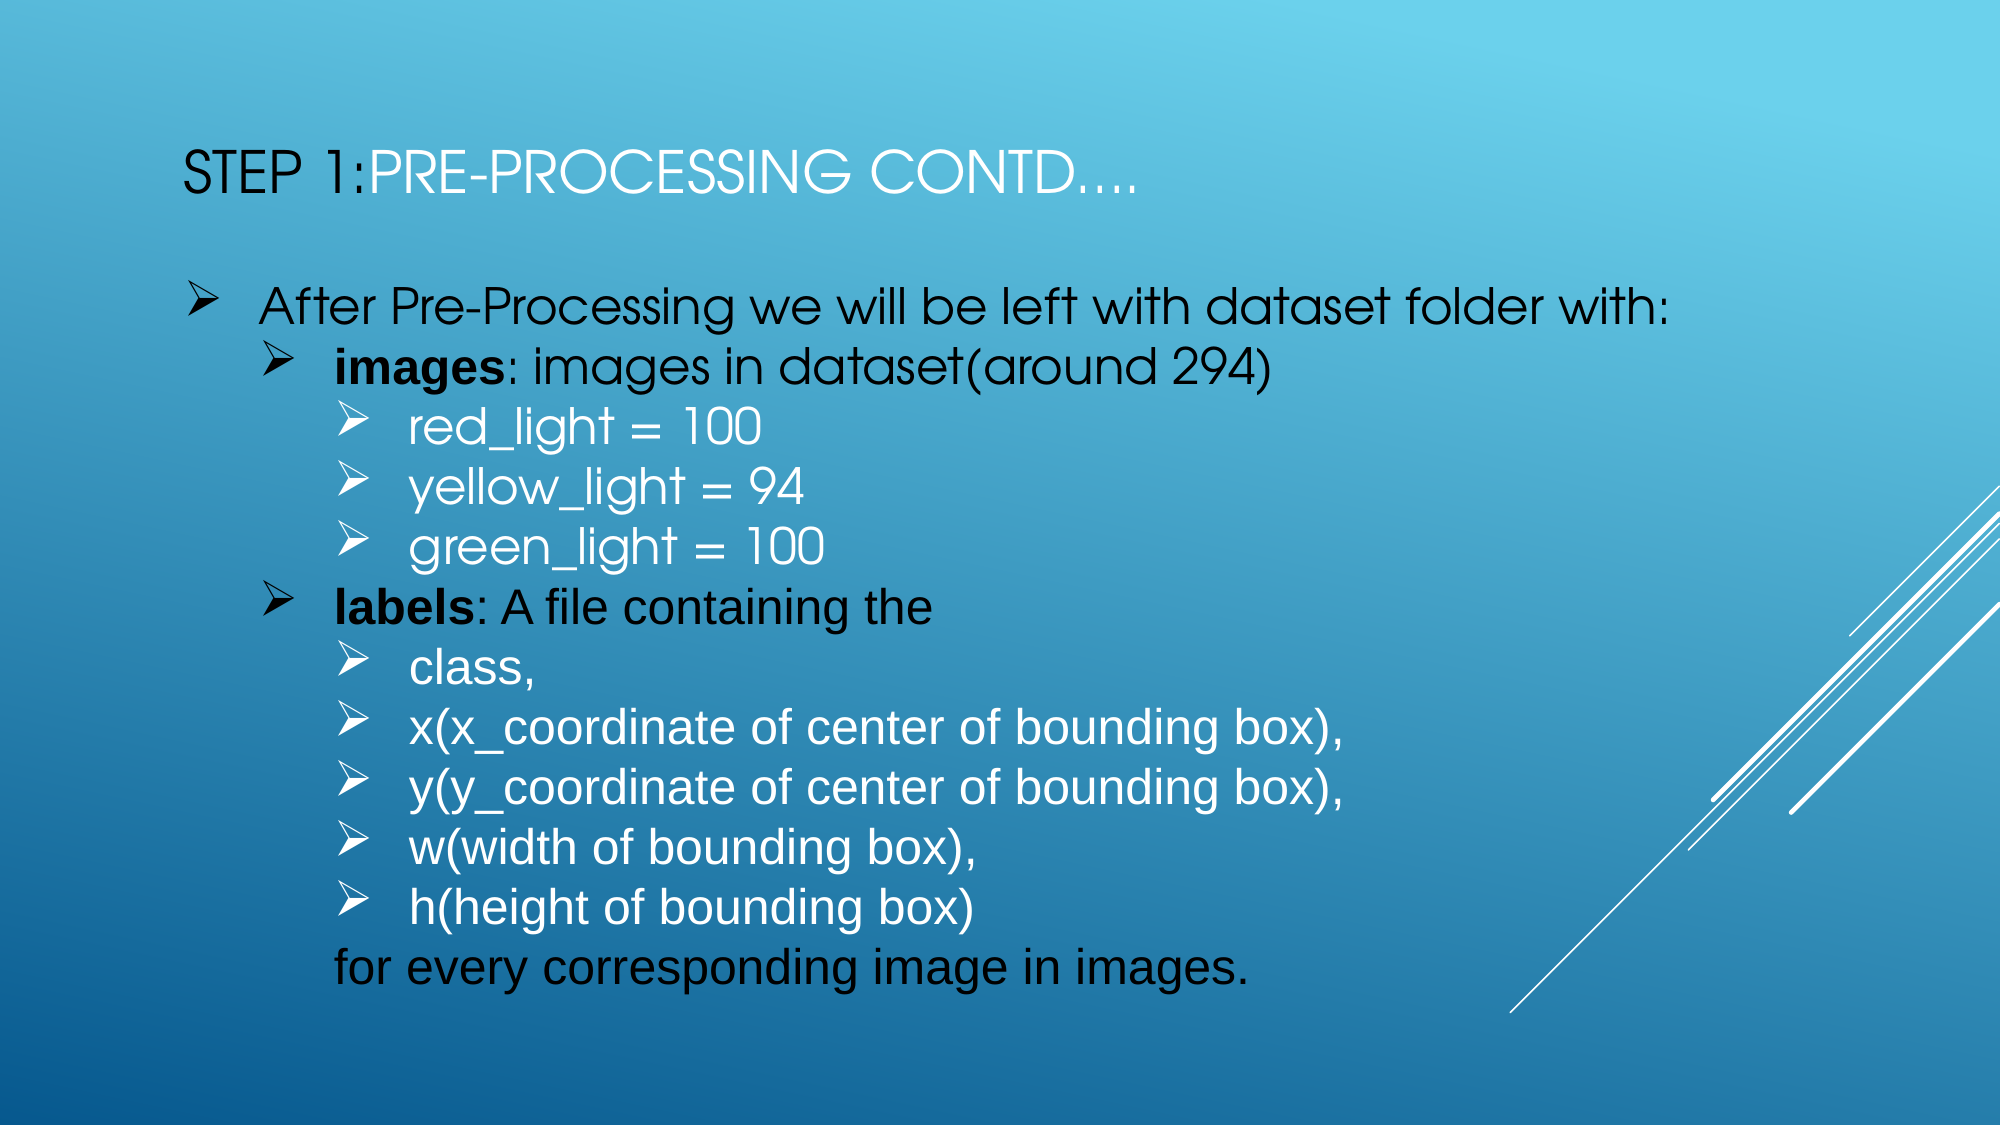

# Step 1:Pre-Processing contd….
After Pre-Processing we will be left with dataset folder with:
images: images in dataset(around 294)
red_light = 100
yellow_light = 94
green_light = 100
labels: A file containing the
class,
x(x_coordinate of center of bounding box),
y(y_coordinate of center of bounding box),
w(width of bounding box),
h(height of bounding box)
for every corresponding image in images.